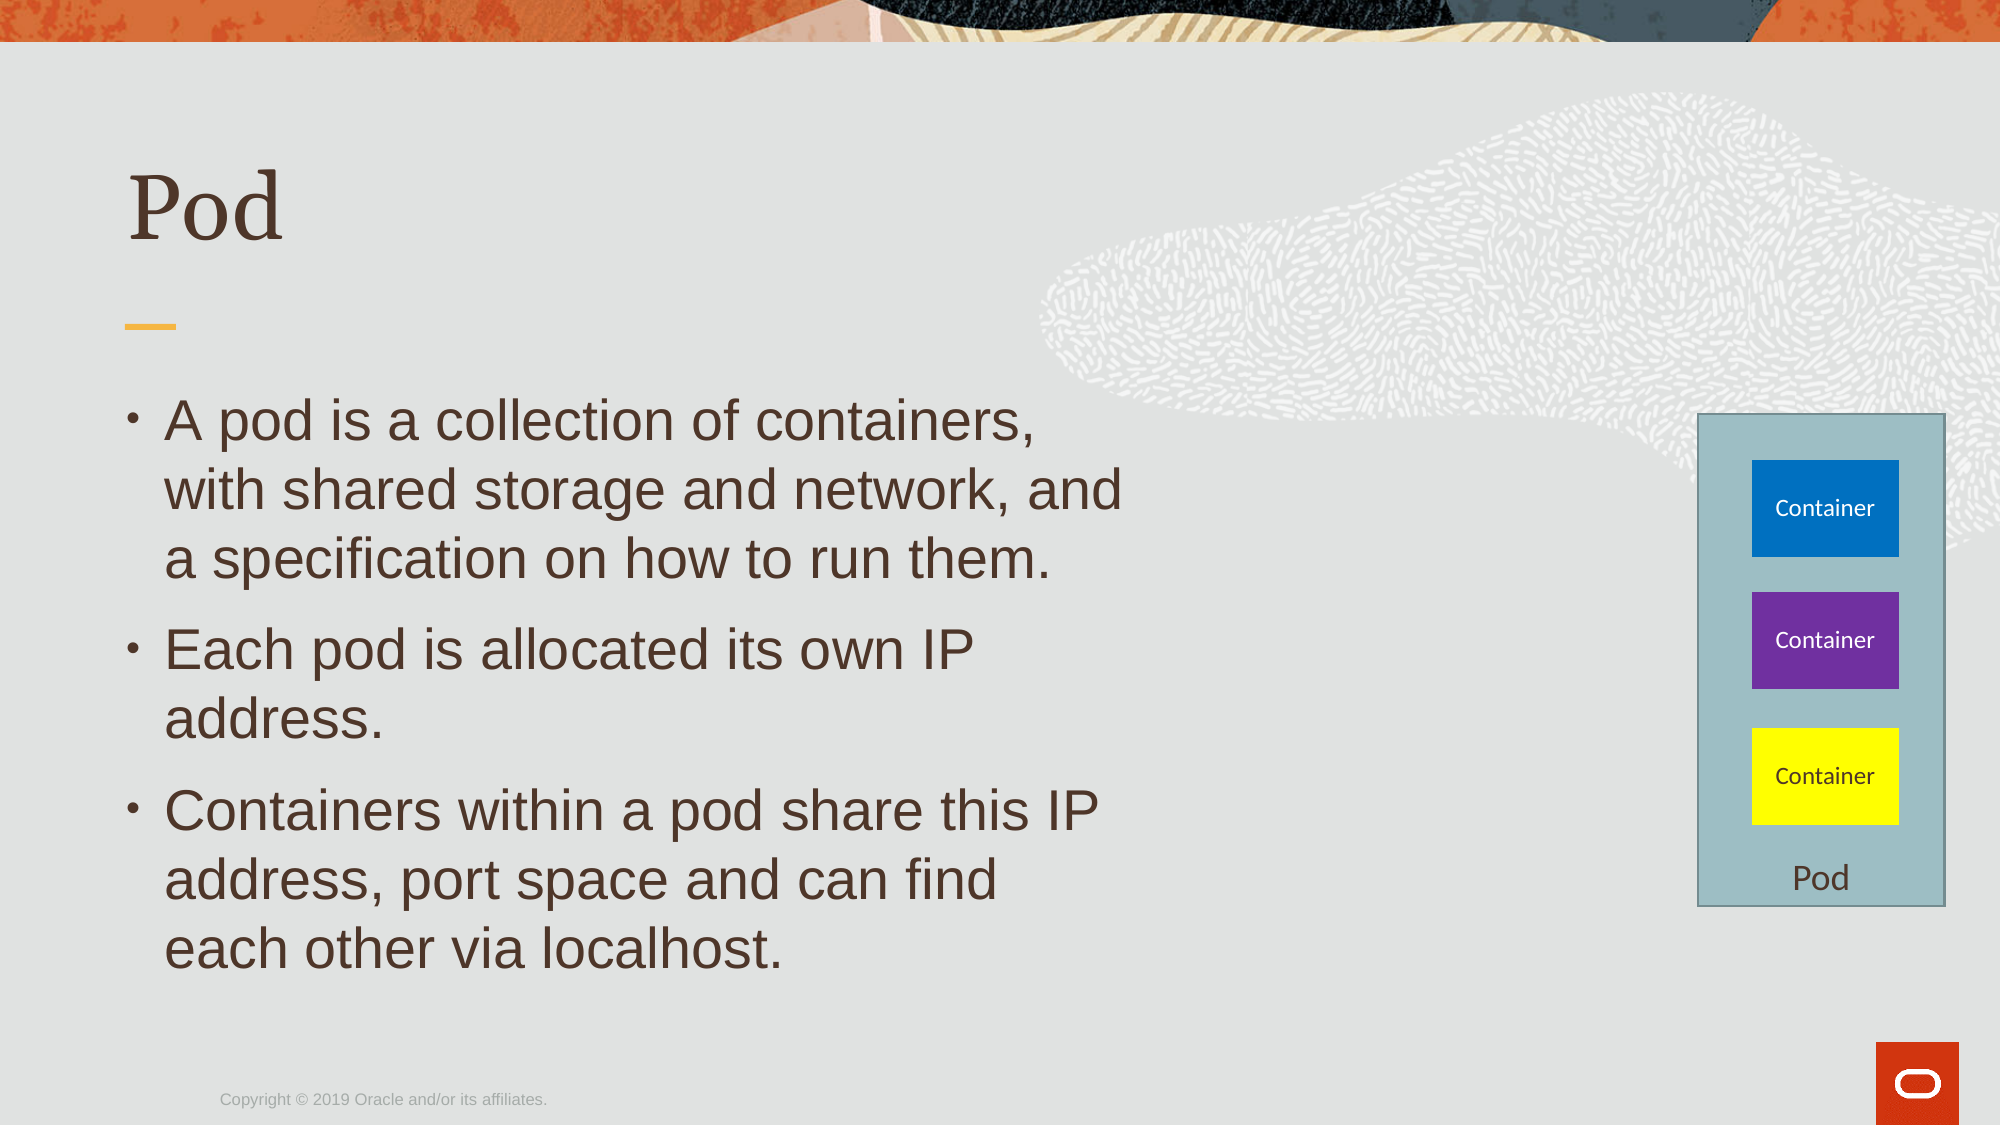

# Pod
A pod is a collection of containers, with shared storage and network, and a specification on how to run them.
Each pod is allocated its own IP address.
Containers within a pod share this IP address, port space and can find each other via localhost.
Pod
Container
Container
Container
Copyright © 2019 Oracle and/or its affiliates.